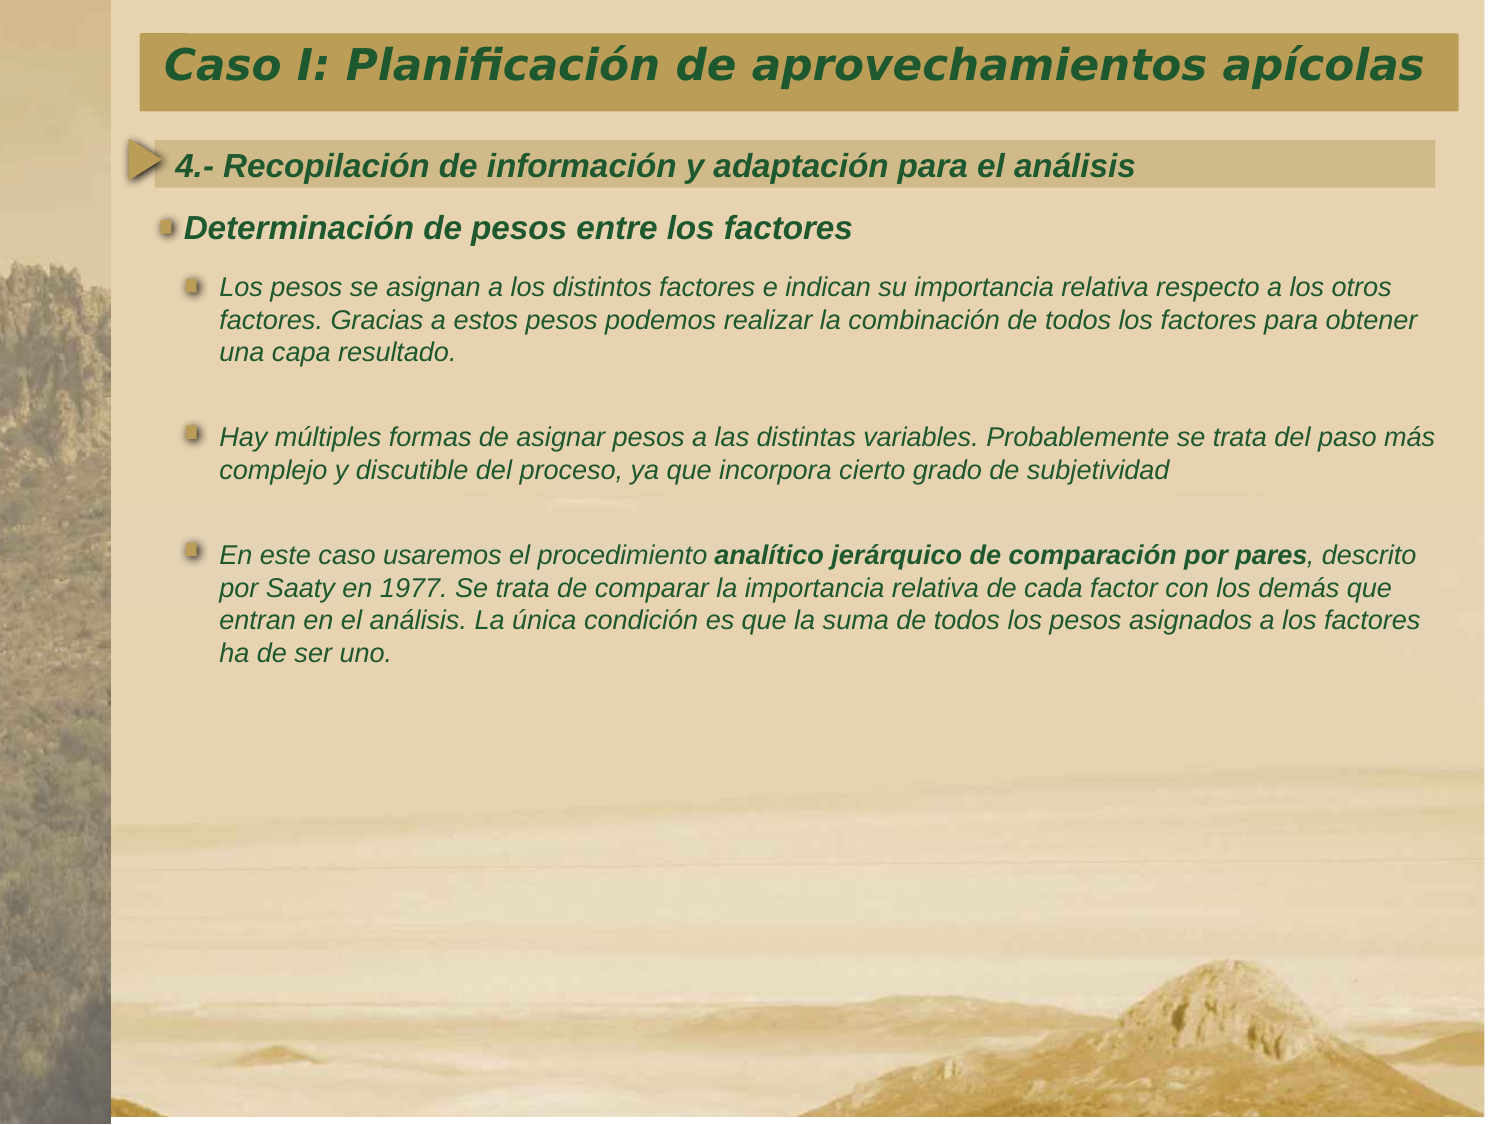

Caso I: Planificación de aprovechamientos apícolas
4.- Recopilación de información y adaptación para el análisis

Determinación de pesos entre los factores

Los pesos se asignan a los distintos factores e indican su importancia relativa respecto a los otros factores. Gracias a estos pesos podemos realizar la combinación de todos los factores para obtener una capa resultado.

Hay múltiples formas de asignar pesos a las distintas variables. Probablemente se trata del paso más complejo y discutible del proceso, ya que incorpora cierto grado de subjetividad

En este caso usaremos el procedimiento analítico jerárquico de comparación por pares, descrito por Saaty en 1977. Se trata de comparar la importancia relativa de cada factor con los demás que entran en el análisis. La única condición es que la suma de todos los pesos asignados a los factores ha de ser uno.